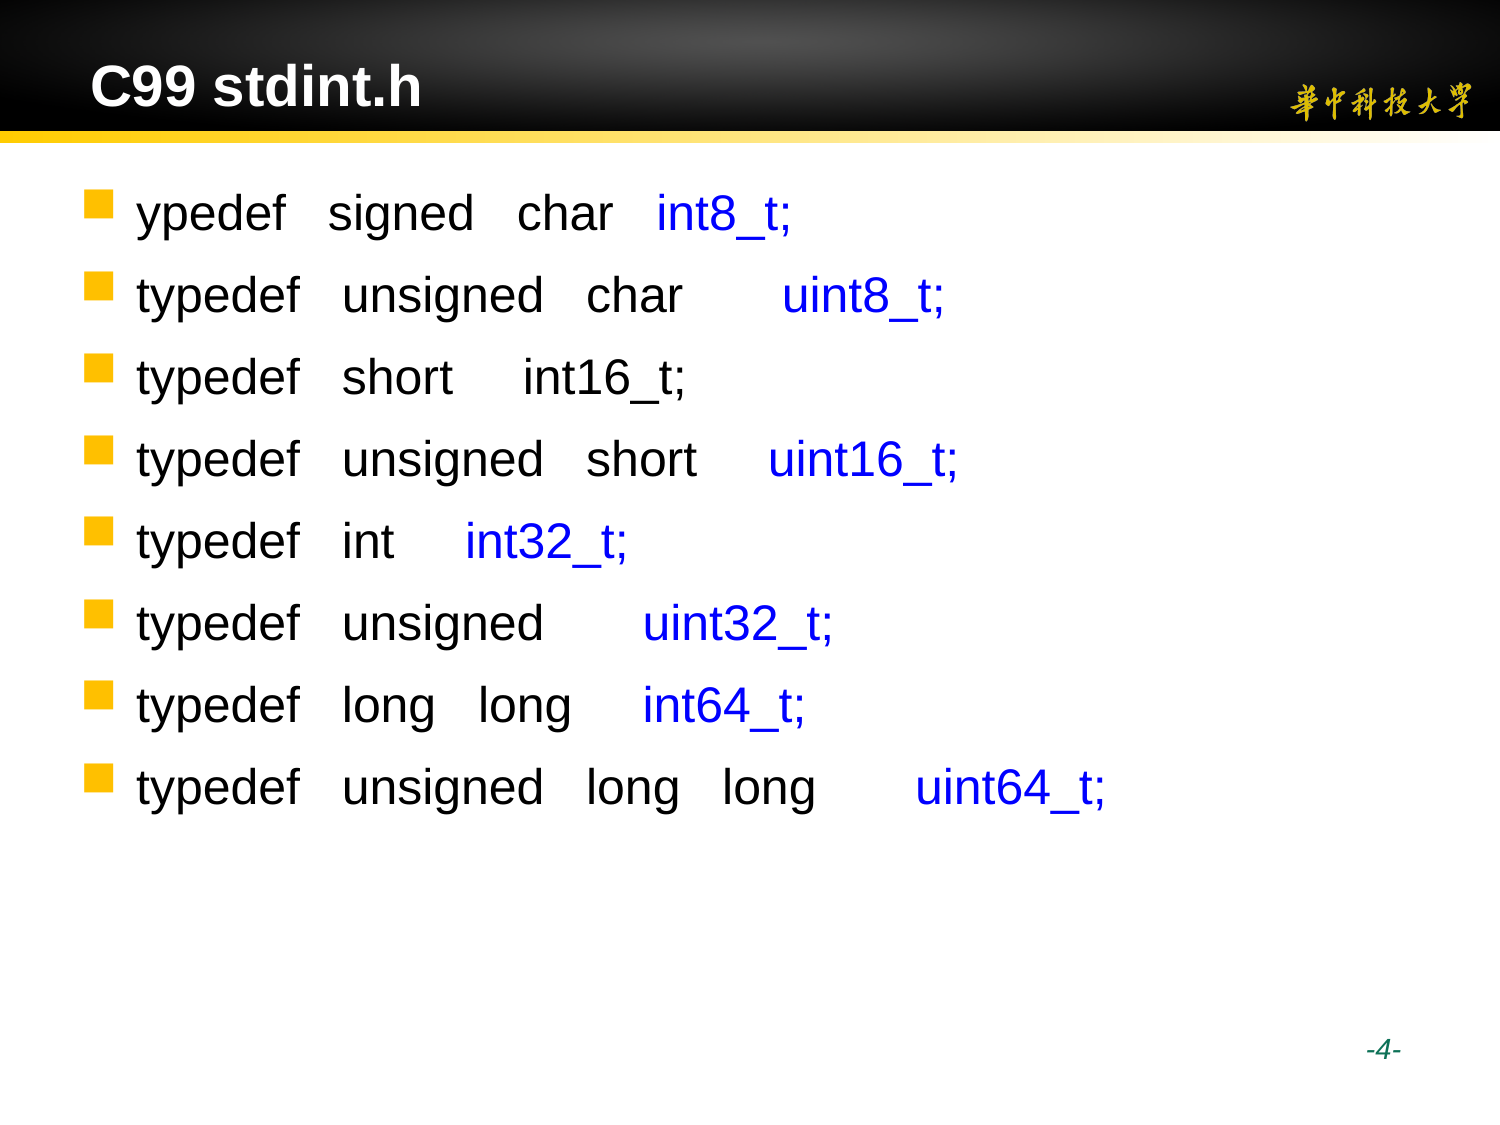

# C99 stdint.h
ypedef   signed   char   int8_t;
typedef   unsigned   char       uint8_t;
typedef   short     int16_t;
typedef   unsigned   short     uint16_t;
typedef   int     int32_t;
typedef   unsigned       uint32_t;
typedef   long   long     int64_t;
typedef   unsigned   long   long       uint64_t;

 -4-